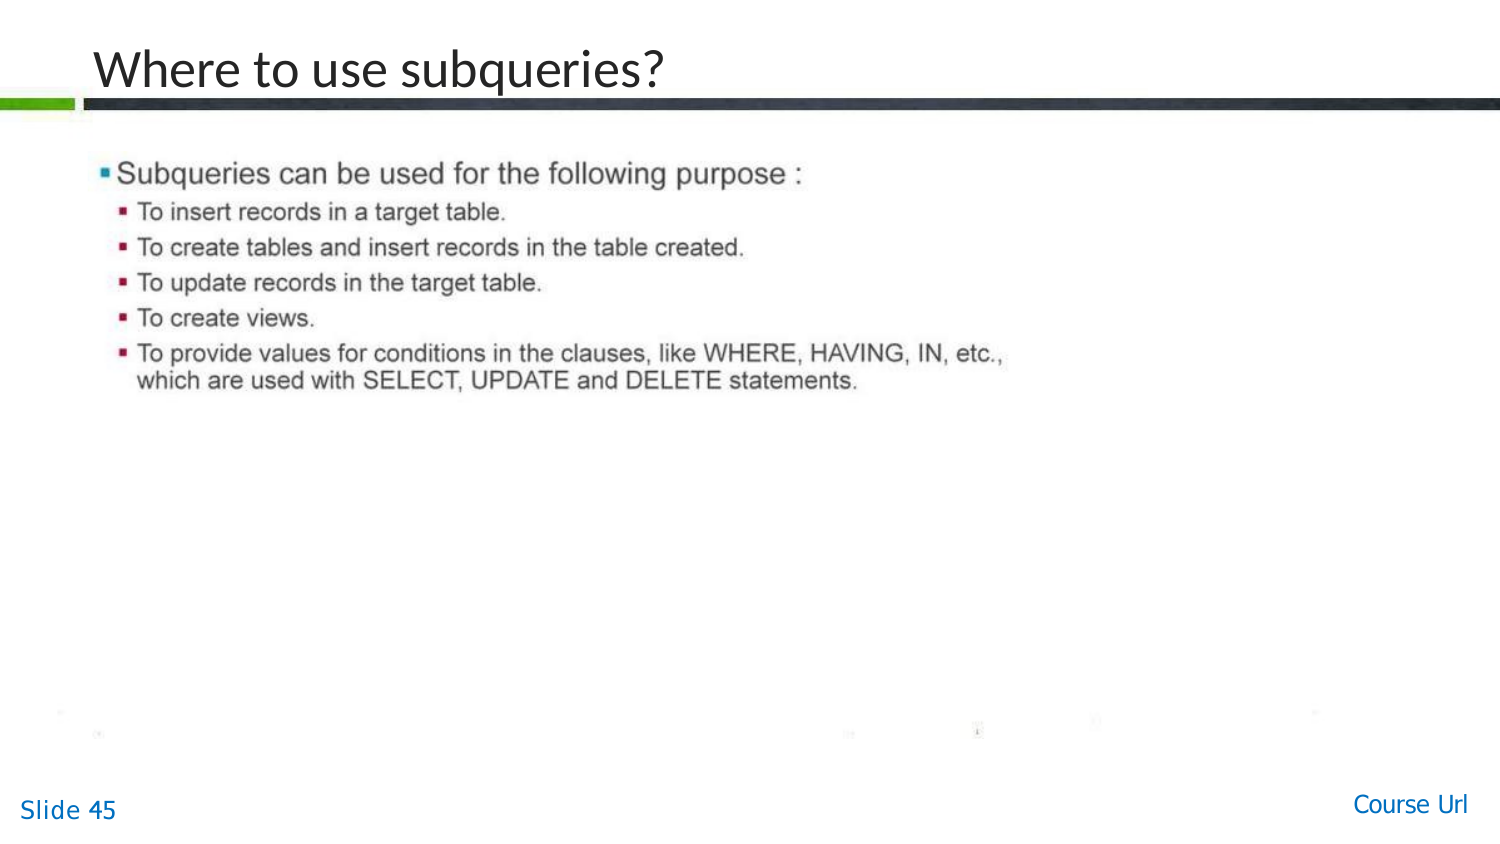

# Where to use subqueries?

Course Url
Slide 45